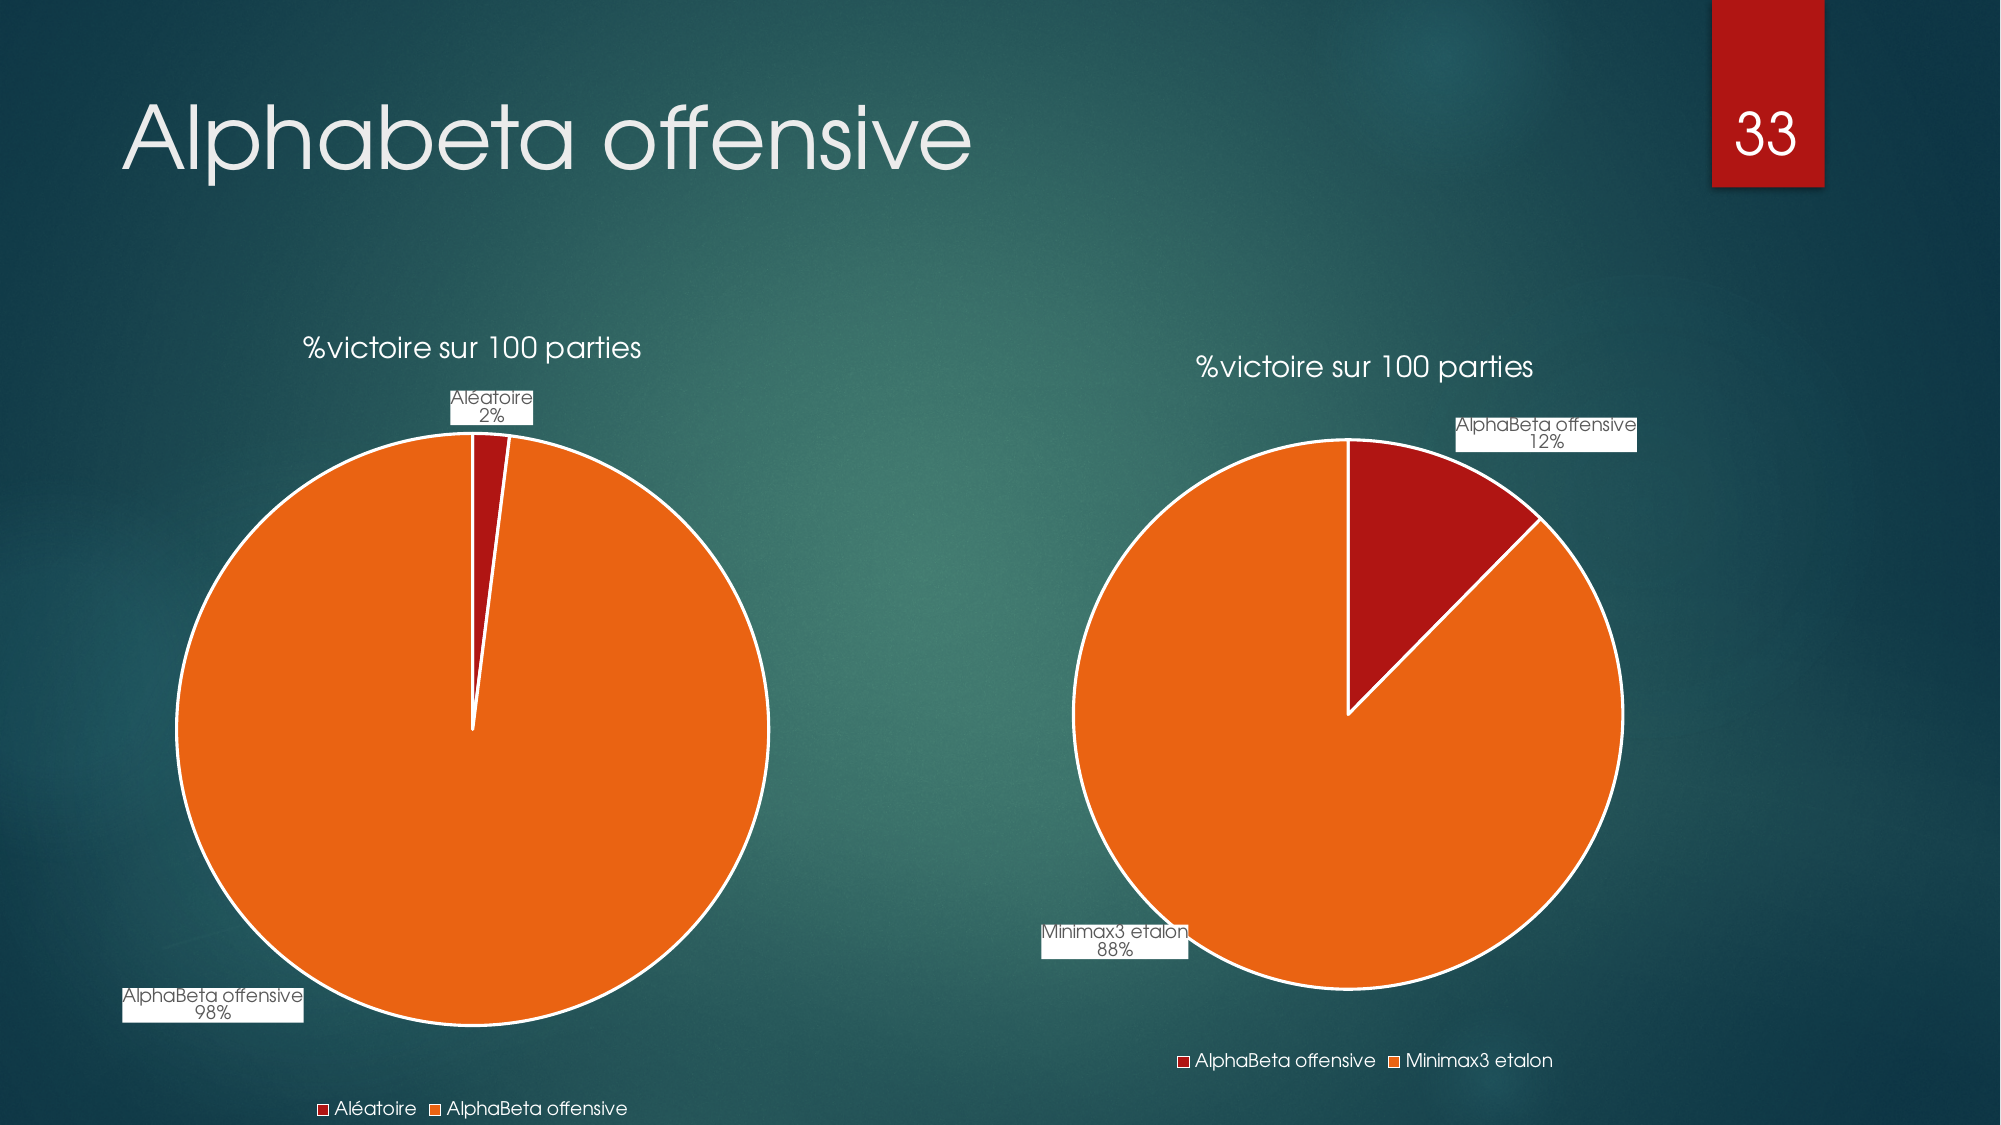

33
# Alphabeta offensive

### Chart: %victoire sur 100 parties

| Category | %victoire |
|---|---|
| Aléatoire | 0.02 |
| AlphaBeta offensive | 0.98 |

### Chart: %victoire sur 100 parties

| Category | %victoire |
|---|---|
| AlphaBeta offensive | 0.12371134020618557 |
| Minimax3 etalon | 0.8762886597938144 |